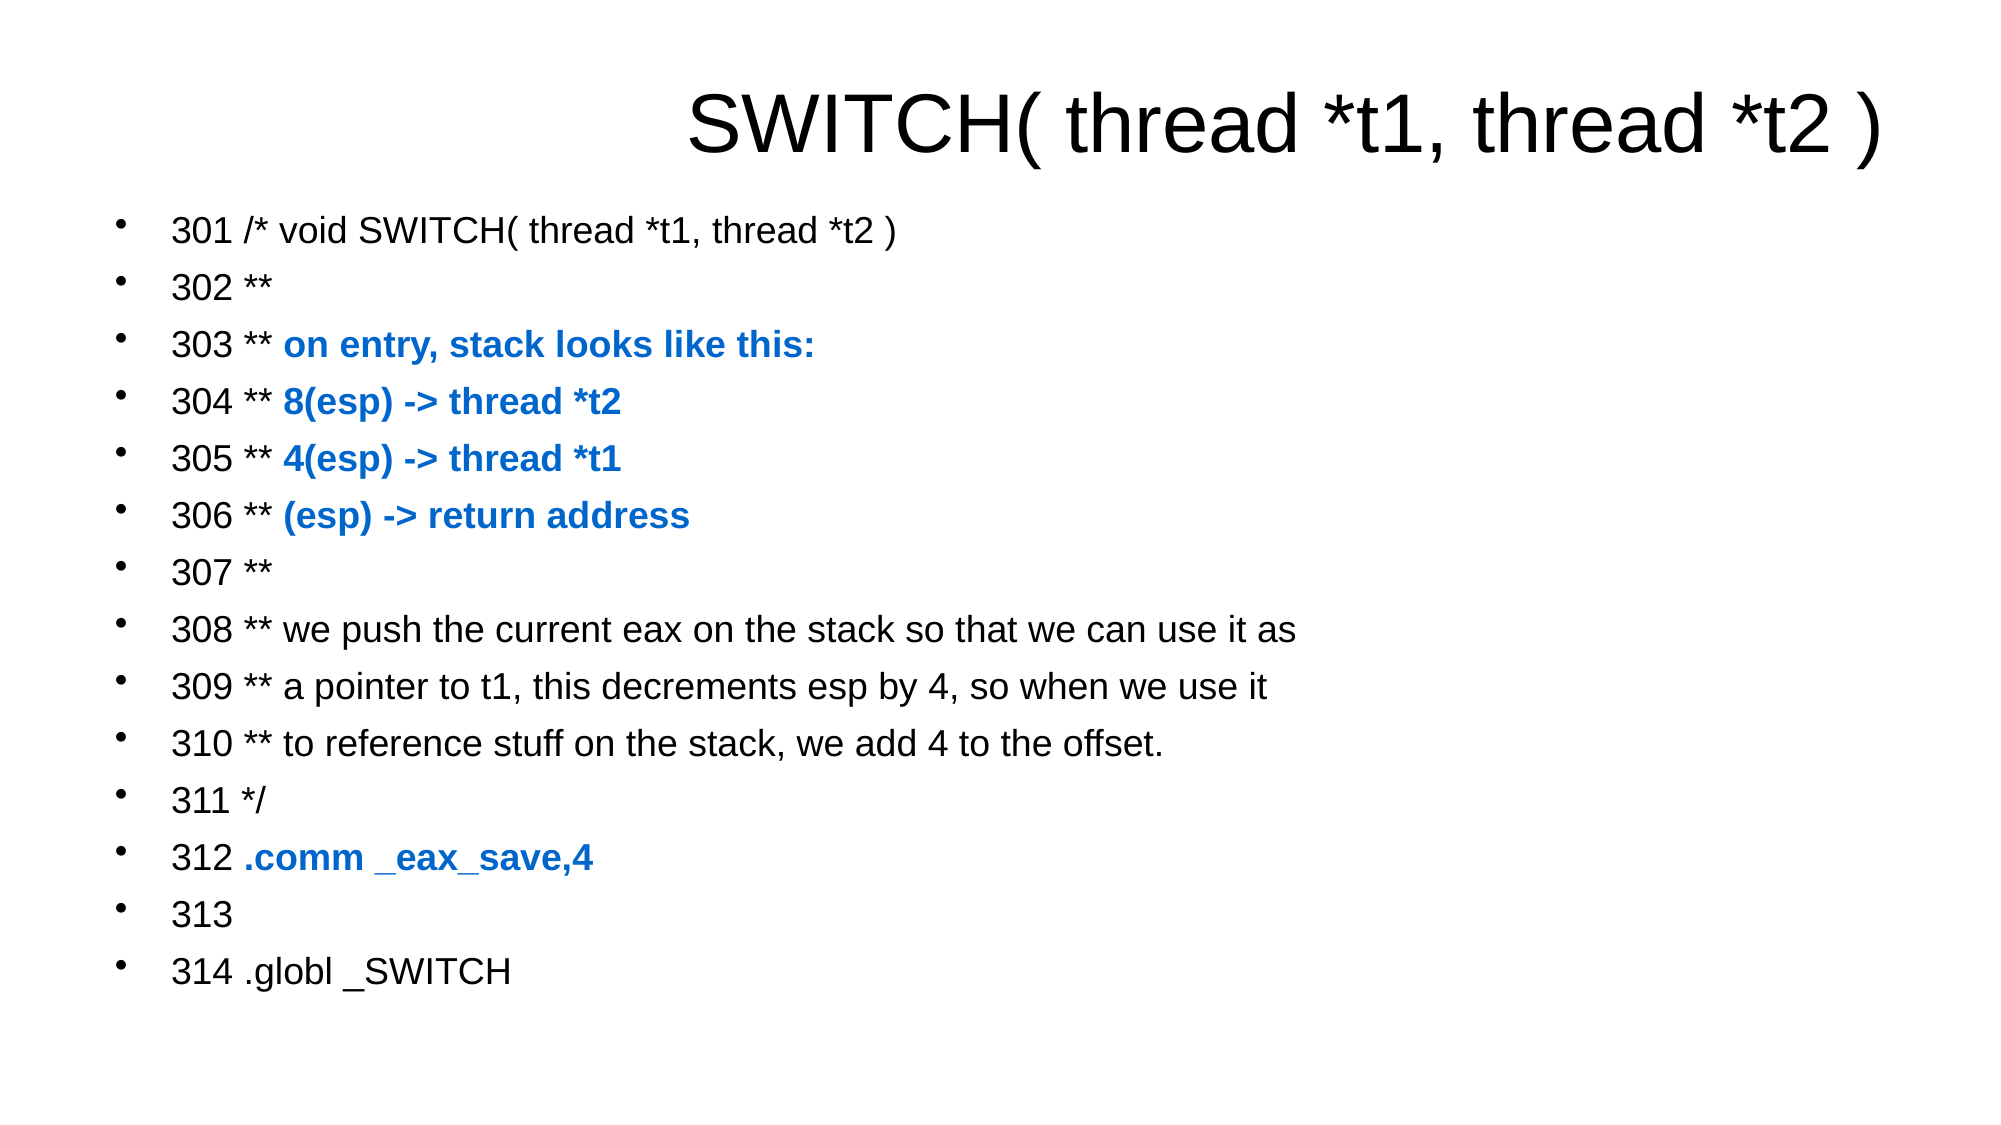

# SWITCH( thread *t1, thread *t2 )
301 /* void SWITCH( thread *t1, thread *t2 )
302 **
303 ** on entry, stack looks like this:
304 ** 8(esp) -> thread *t2
305 ** 4(esp) -> thread *t1
306 ** (esp) -> return address
307 **
308 ** we push the current eax on the stack so that we can use it as
309 ** a pointer to t1, this decrements esp by 4, so when we use it
310 ** to reference stuff on the stack, we add 4 to the offset.
311 */
312 .comm _eax_save,4
313
314 .globl _SWITCH